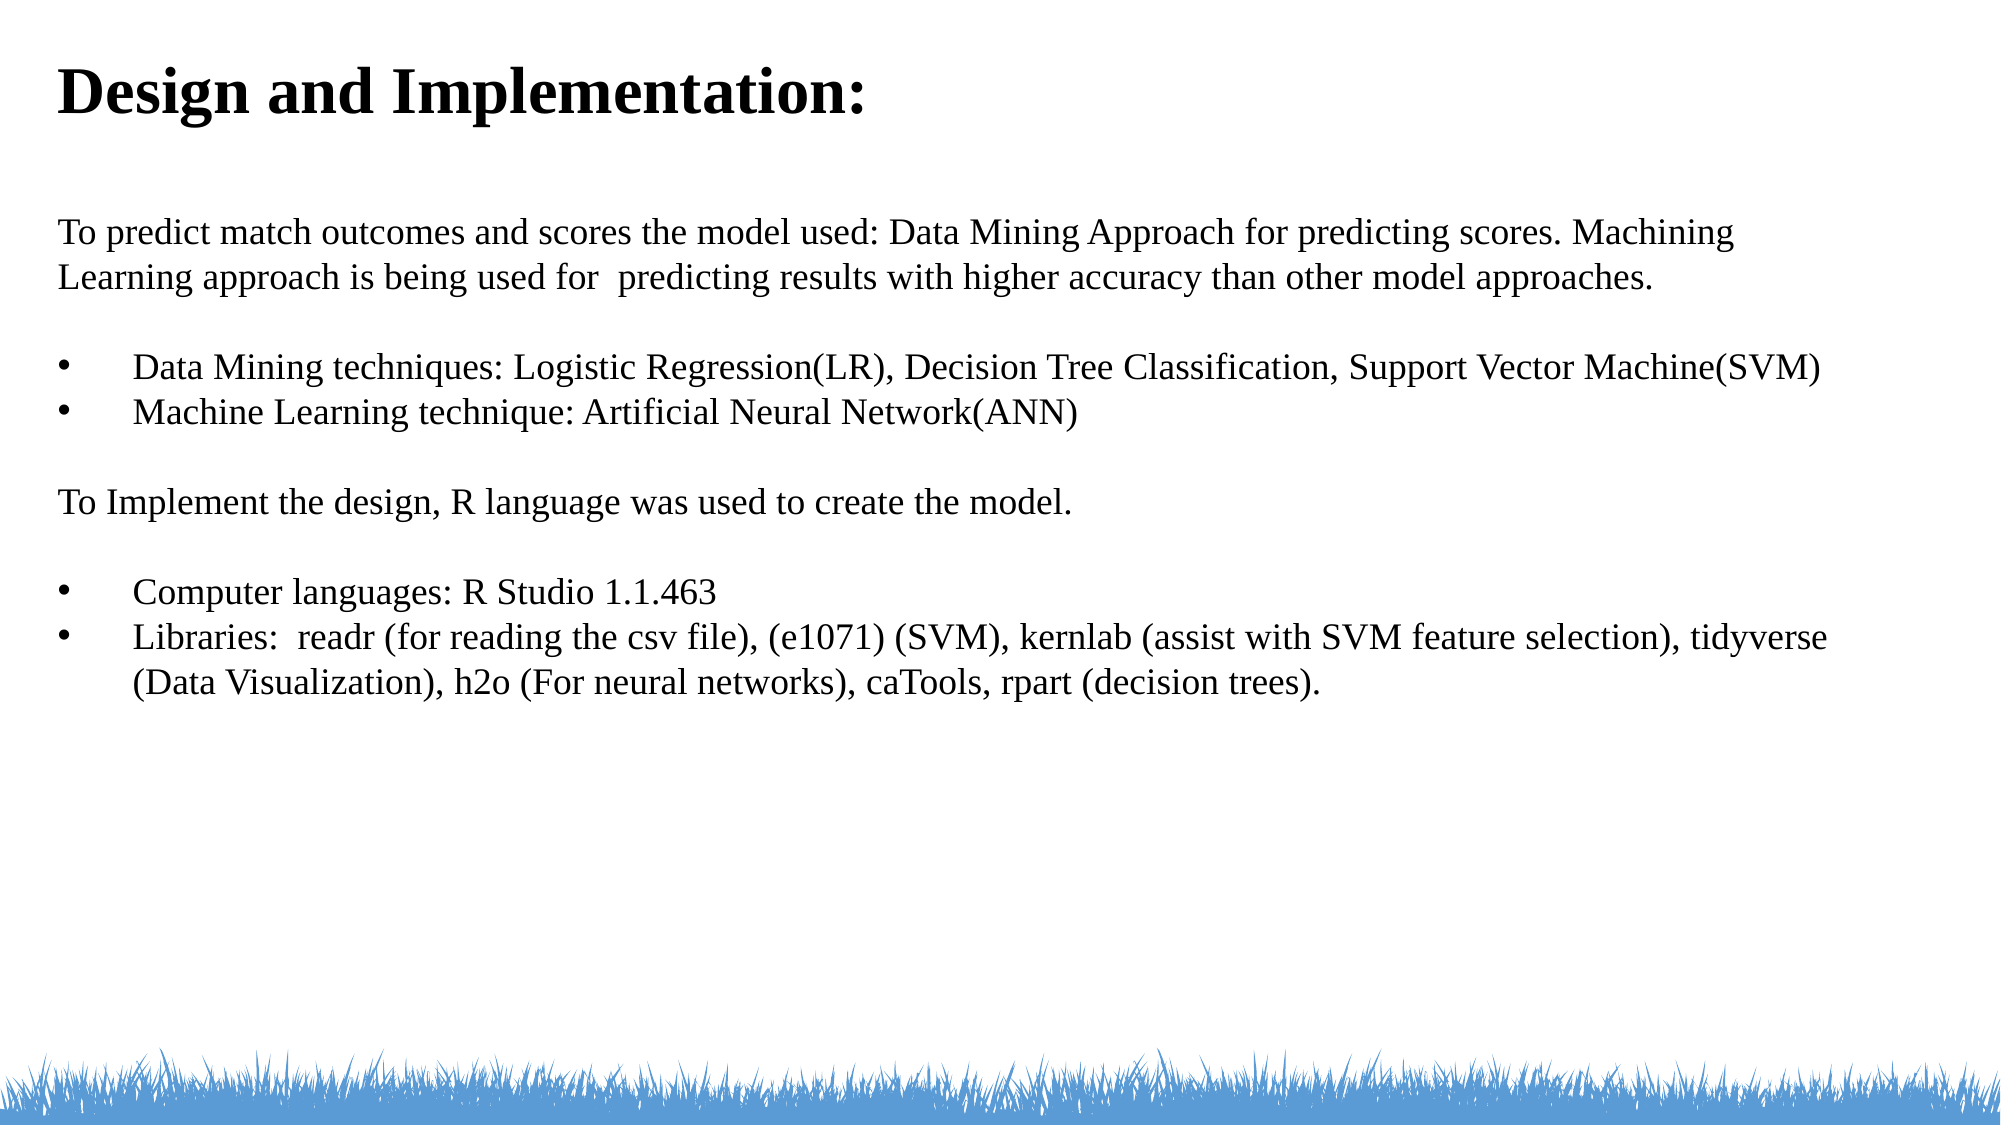

Design and Implementation:

To predict match outcomes and scores the model used: Data Mining Approach for predicting scores. Machining Learning approach is being used for  predicting results with higher accuracy than other model approaches.

Data Mining techniques: Logistic Regression(LR), Decision Tree Classification, Support Vector Machine(SVM)
Machine Learning technique: Artificial Neural Network(ANN)

To Implement the design, R language was used to create the model.

Computer languages: R Studio 1.1.463
Libraries:  readr (for reading the csv file), (e1071) (SVM), kernlab (assist with SVM feature selection), tidyverse (Data Visualization), h2o (For neural networks), caTools, rpart (decision trees).